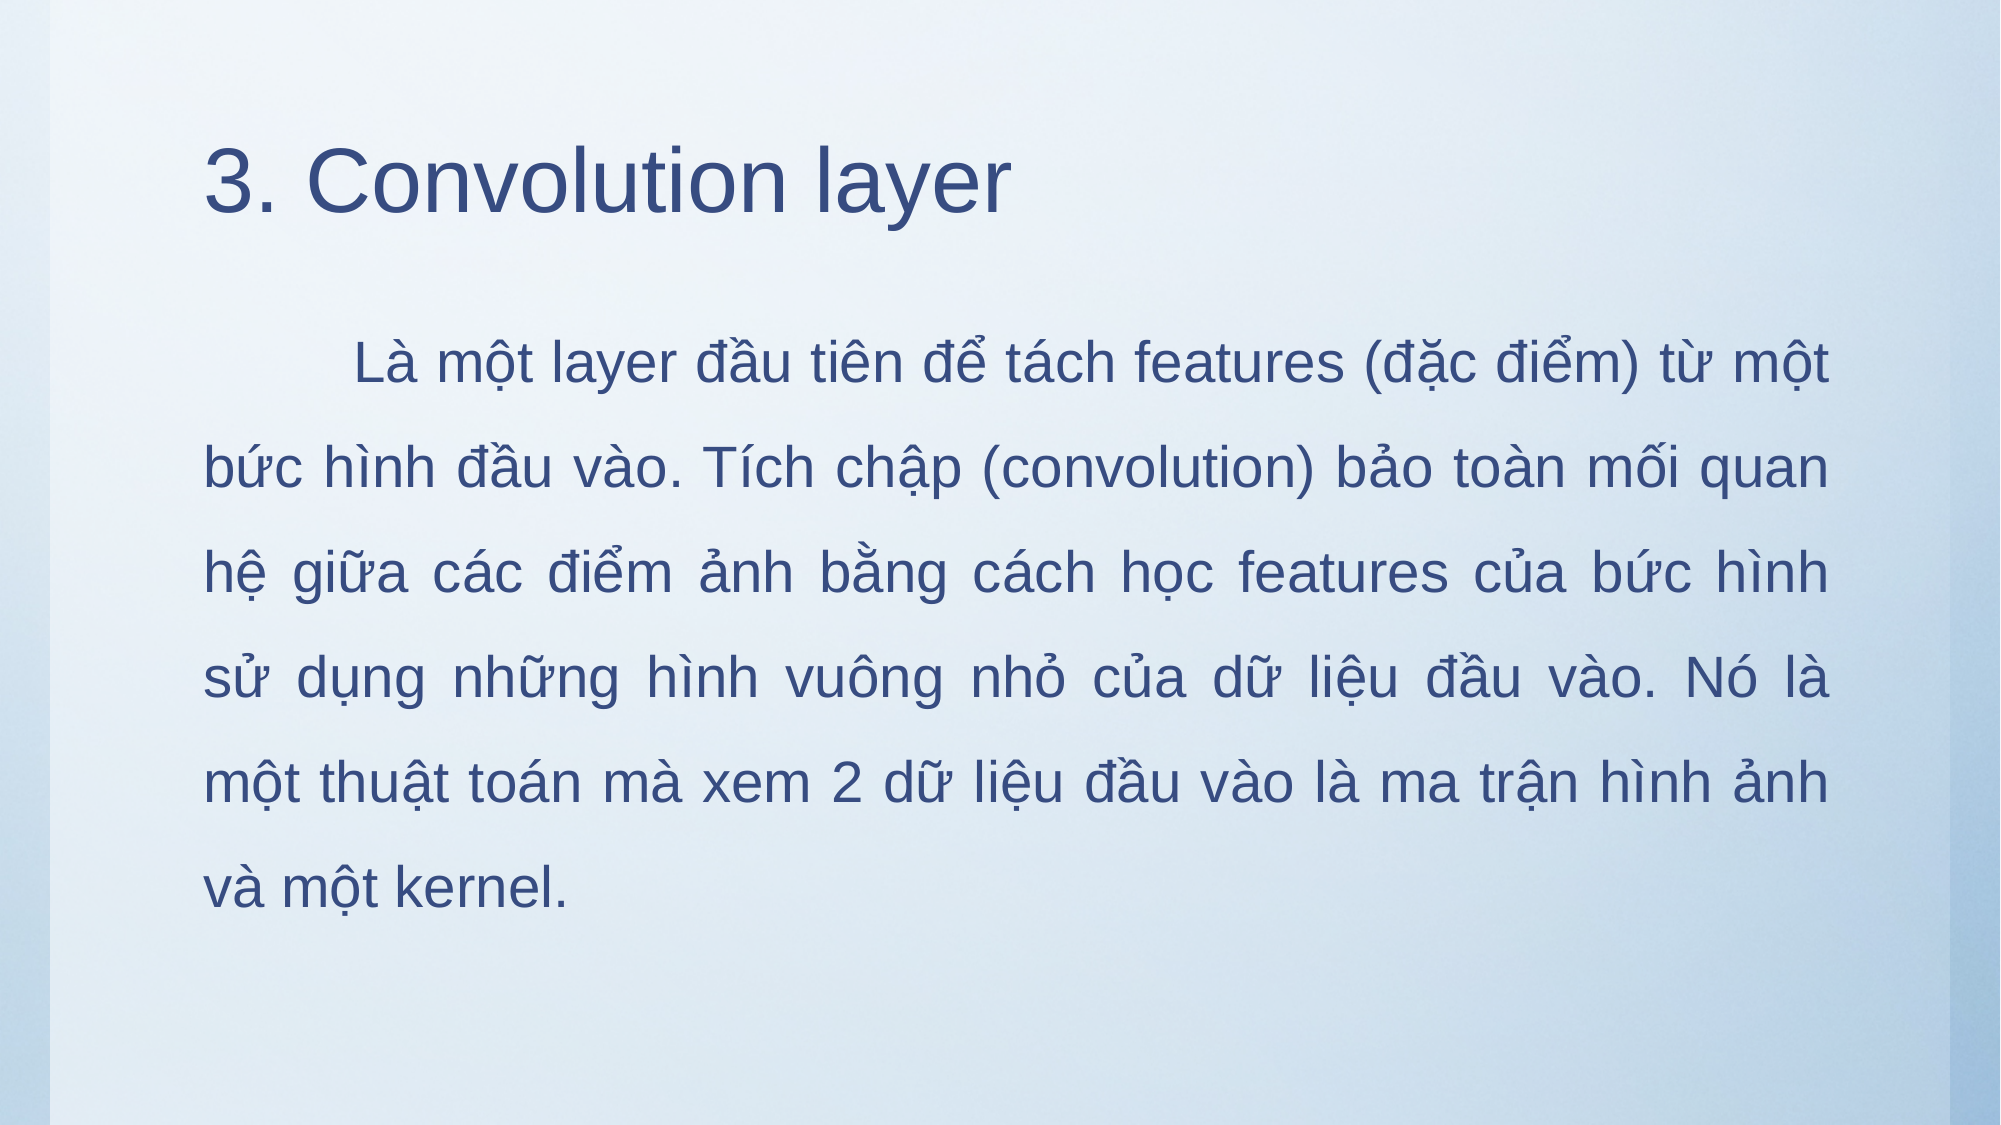

# 3. Convolution layer
	Là một layer đầu tiên để tách features (đặc điểm) từ một bức hình đầu vào. Tích chập (convolution) bảo toàn mối quan hệ giữa các điểm ảnh bằng cách học features của bức hình sử dụng những hình vuông nhỏ của dữ liệu đầu vào. Nó là một thuật toán mà xem 2 dữ liệu đầu vào là ma trận hình ảnh và một kernel.